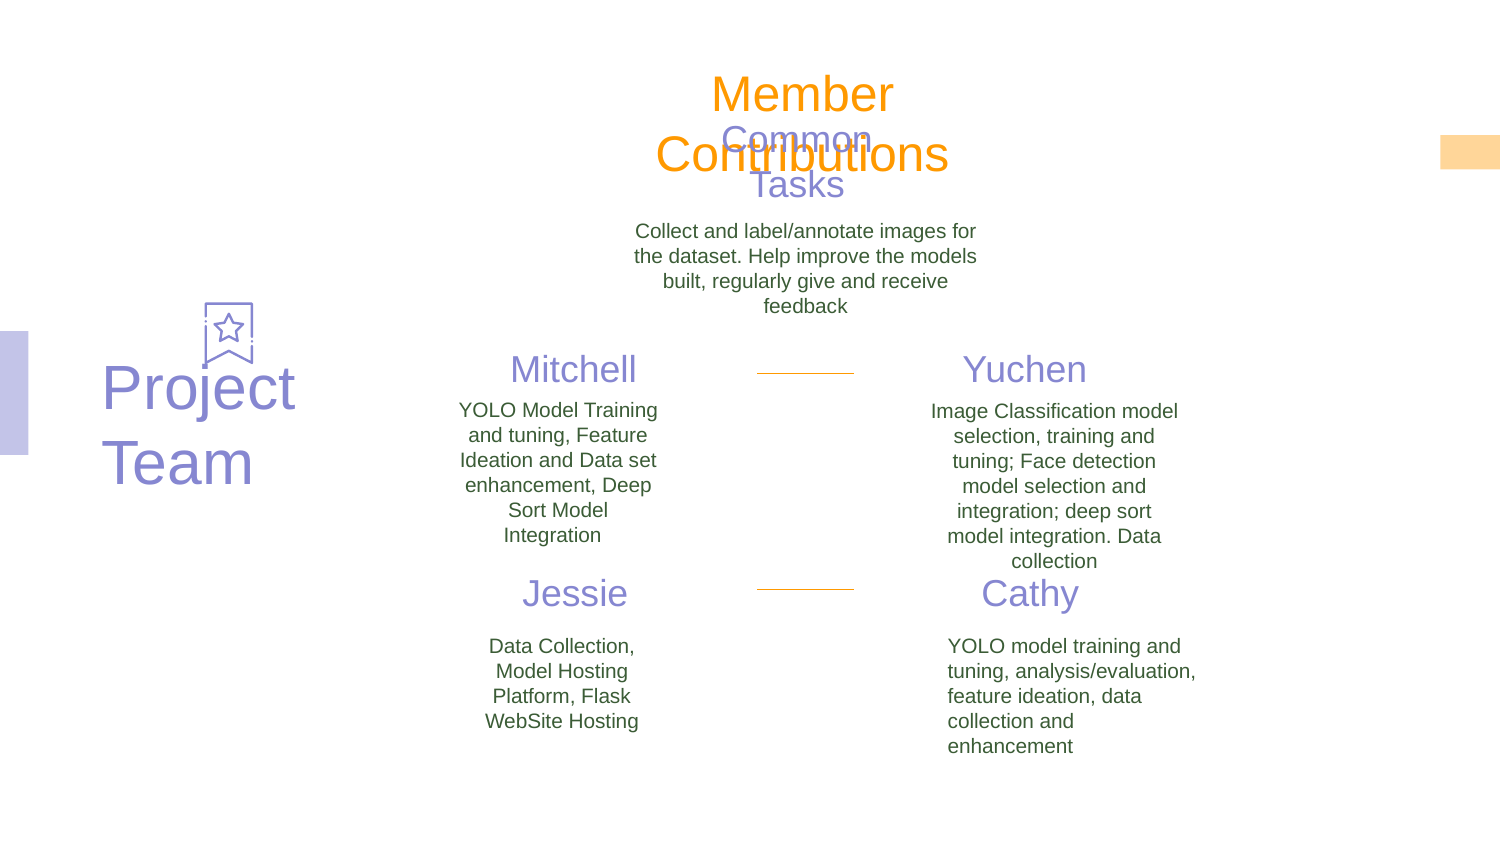

Member Contributions
Common Tasks

Collect and label/annotate images for the dataset. Help improve the models built, regularly give and receive feedback

# Project Team
Mitchell
Yuchen

YOLO Model Training and tuning, Feature Ideation and Data set enhancement, Deep Sort Model Integration
Image Classification model selection, training and tuning; Face detection model selection and integration; deep sort model integration. Data collection
Jessie
Cathy
Data Collection, Model Hosting Platform, Flask WebSite Hosting
YOLO model training and tuning, analysis/evaluation, feature ideation, data collection and enhancement